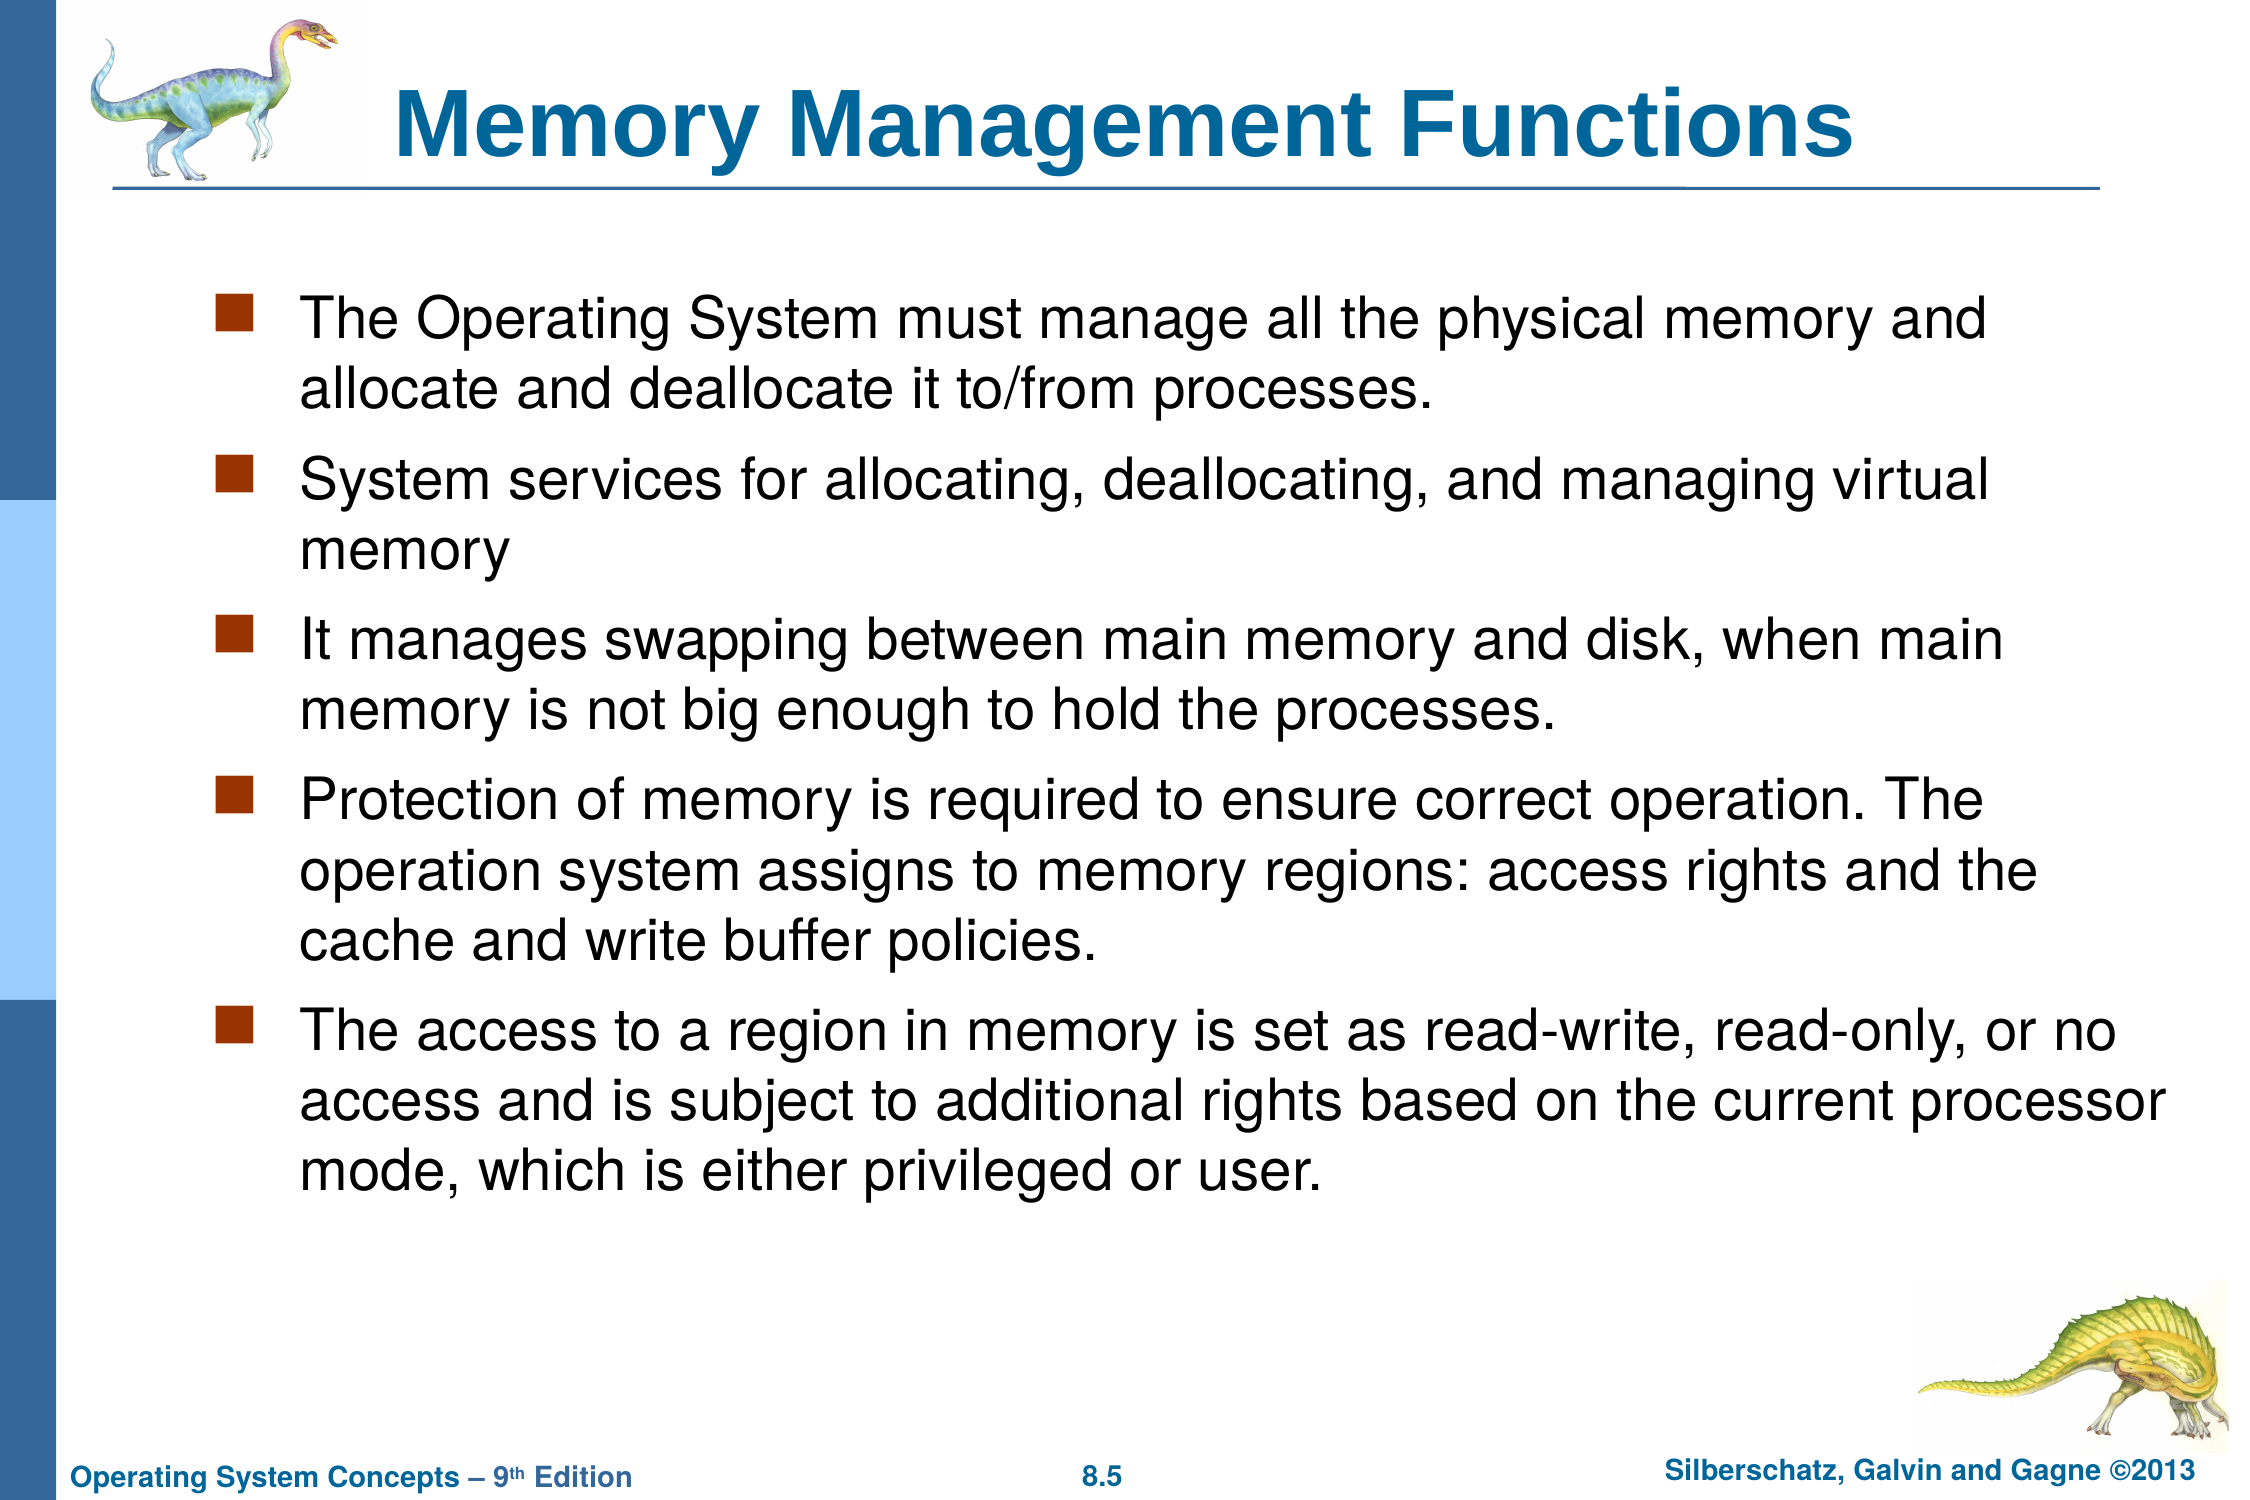

# Memory Management Functions
The Operating System must manage all the physical memory and allocate and deallocate it to/from processes.
System services for allocating, deallocating, and managing virtual memory
It manages swapping between main memory and disk, when main memory is not big enough to hold the processes.
Protection of memory is required to ensure correct operation. The operation system assigns to memory regions: access rights and the cache and write buffer policies.
The access to a region in memory is set as read-write, read-only, or no access and is subject to additional rights based on the current processor mode, which is either privileged or user.